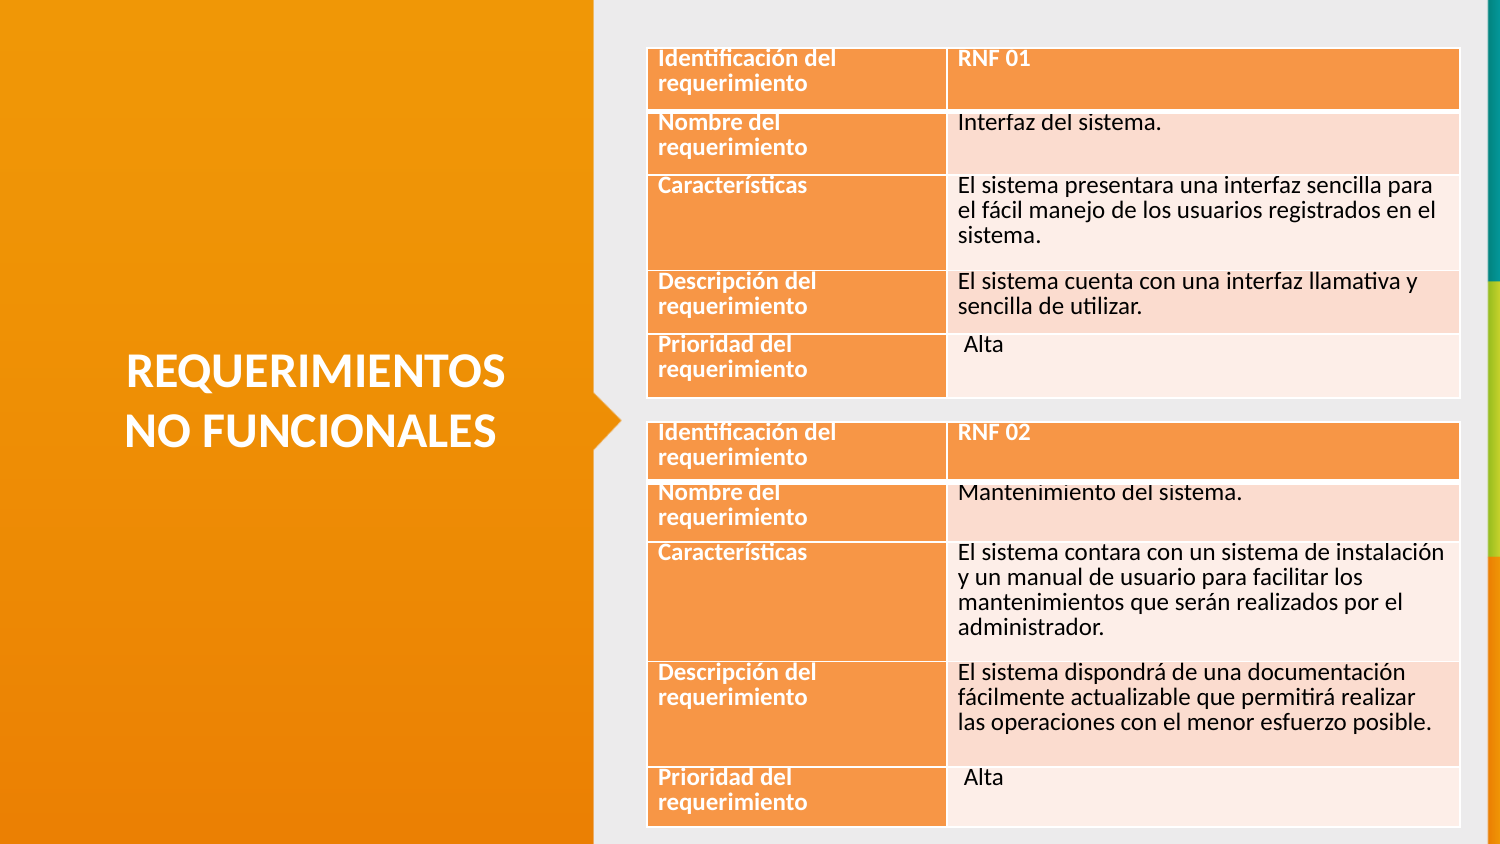

| Identificación del requerimiento | RNF 01 |
| --- | --- |
| Nombre del requerimiento | Interfaz del sistema. |
| Características | El sistema presentara una interfaz sencilla para el fácil manejo de los usuarios registrados en el sistema. |
| Descripción del requerimiento | El sistema cuenta con una interfaz llamativa y sencilla de utilizar. |
| Prioridad del requerimiento | Alta |
REQUERIMIENTOS NO FUNCIONALES
| Identificación del requerimiento | RNF 02 |
| --- | --- |
| Nombre del requerimiento | Mantenimiento del sistema. |
| Características | El sistema contara con un sistema de instalación y un manual de usuario para facilitar los mantenimientos que serán realizados por el administrador. |
| Descripción del requerimiento | El sistema dispondrá de una documentación fácilmente actualizable que permitirá realizar las operaciones con el menor esfuerzo posible. |
| Prioridad del requerimiento | Alta |